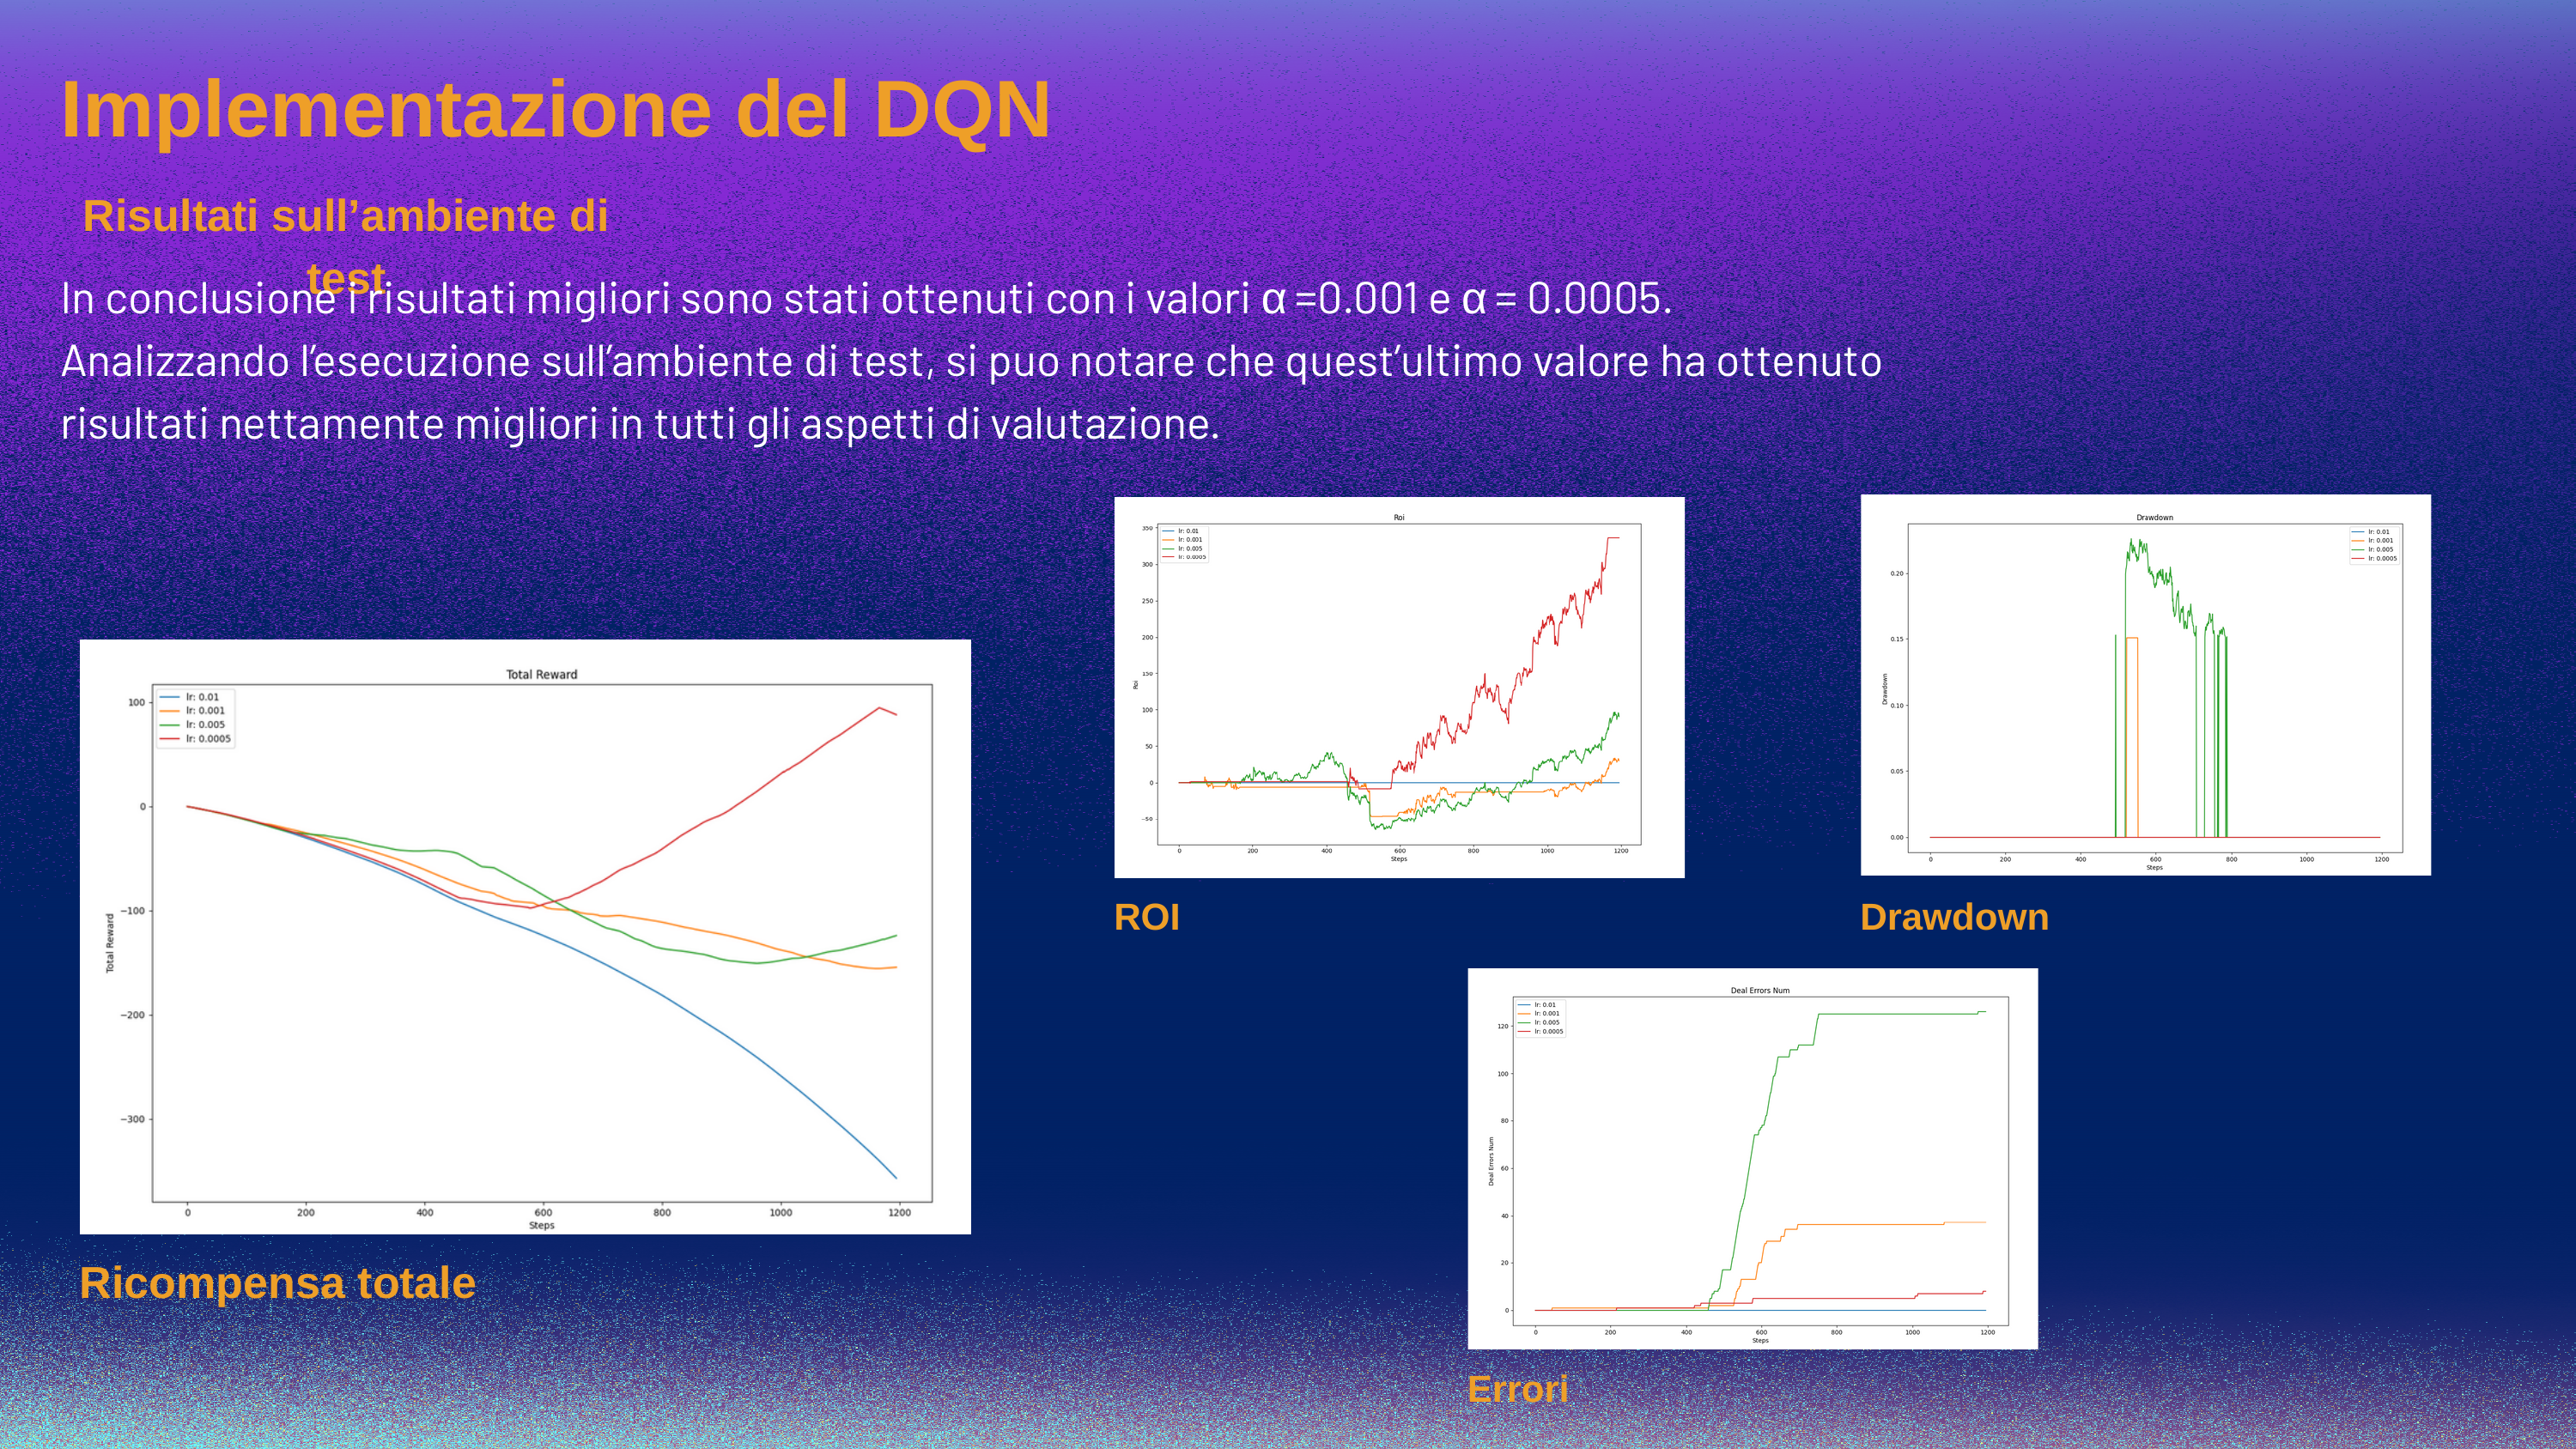

Implementazione del DQN
Risultati sull’ambiente di test
In conclusione i risultati migliori sono stati ottenuti con i valori α =0.001 e α = 0.0005.
Analizzando l’esecuzione sull’ambiente di test, si puo notare che quest’ultimo valore ha ottenuto risultati nettamente migliori in tutti gli aspetti di valutazione.

ROI
Drawdown

Ricompensa totale
Errori